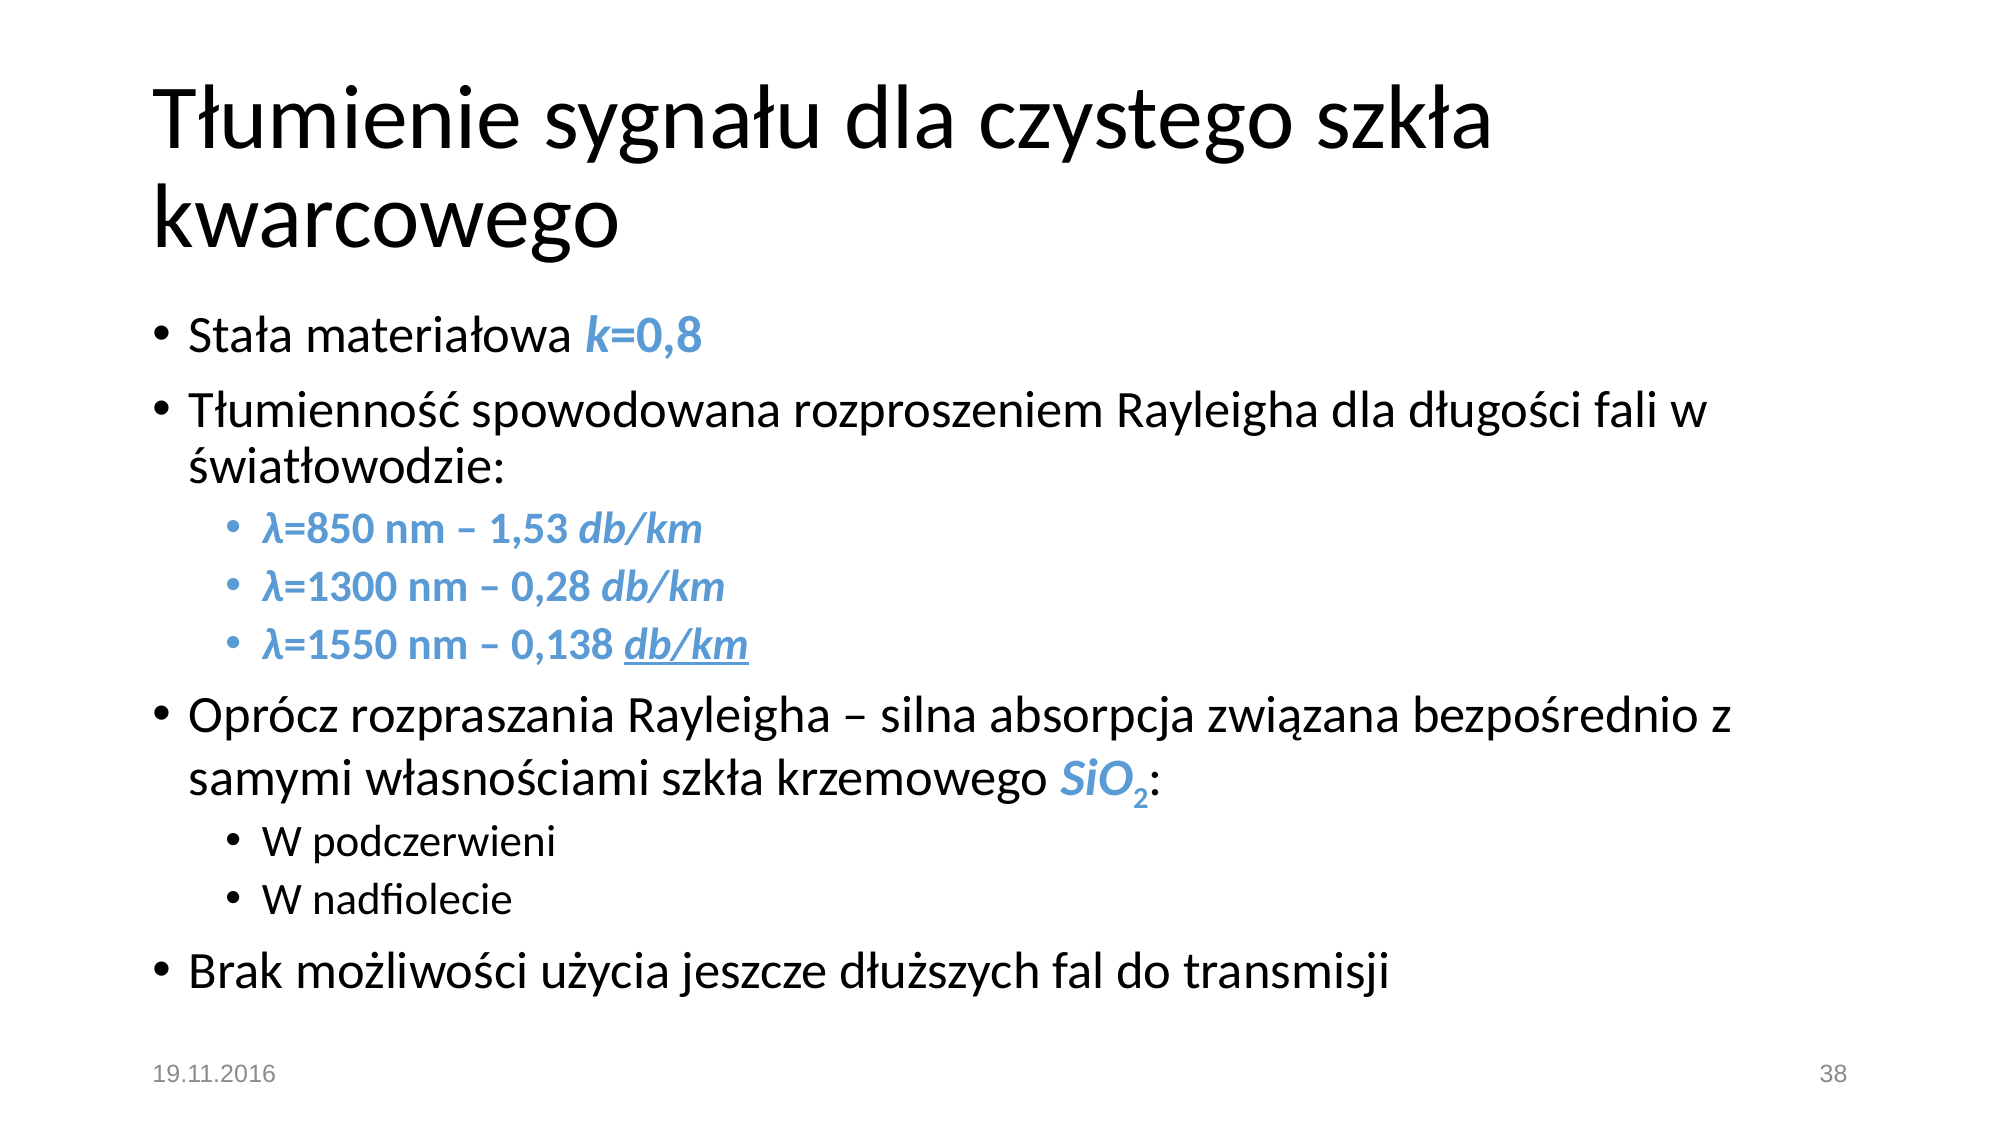

# Tłumienie sygnału dla czystego szkła kwarcowego
Stała materiałowa k=0,8
Tłumienność spowodowana rozproszeniem Rayleigha dla długości fali w światłowodzie:
λ=850 nm – 1,53 db/km
λ=1300 nm – 0,28 db/km
λ=1550 nm – 0,138 db/km
Oprócz rozpraszania Rayleigha – silna absorpcja związana bezpośrednio z samymi własnościami szkła krzemowego SiO2:
W podczerwieni
W nadfiolecie
Brak możliwości użycia jeszcze dłuższych fal do transmisji
19.11.2016
38